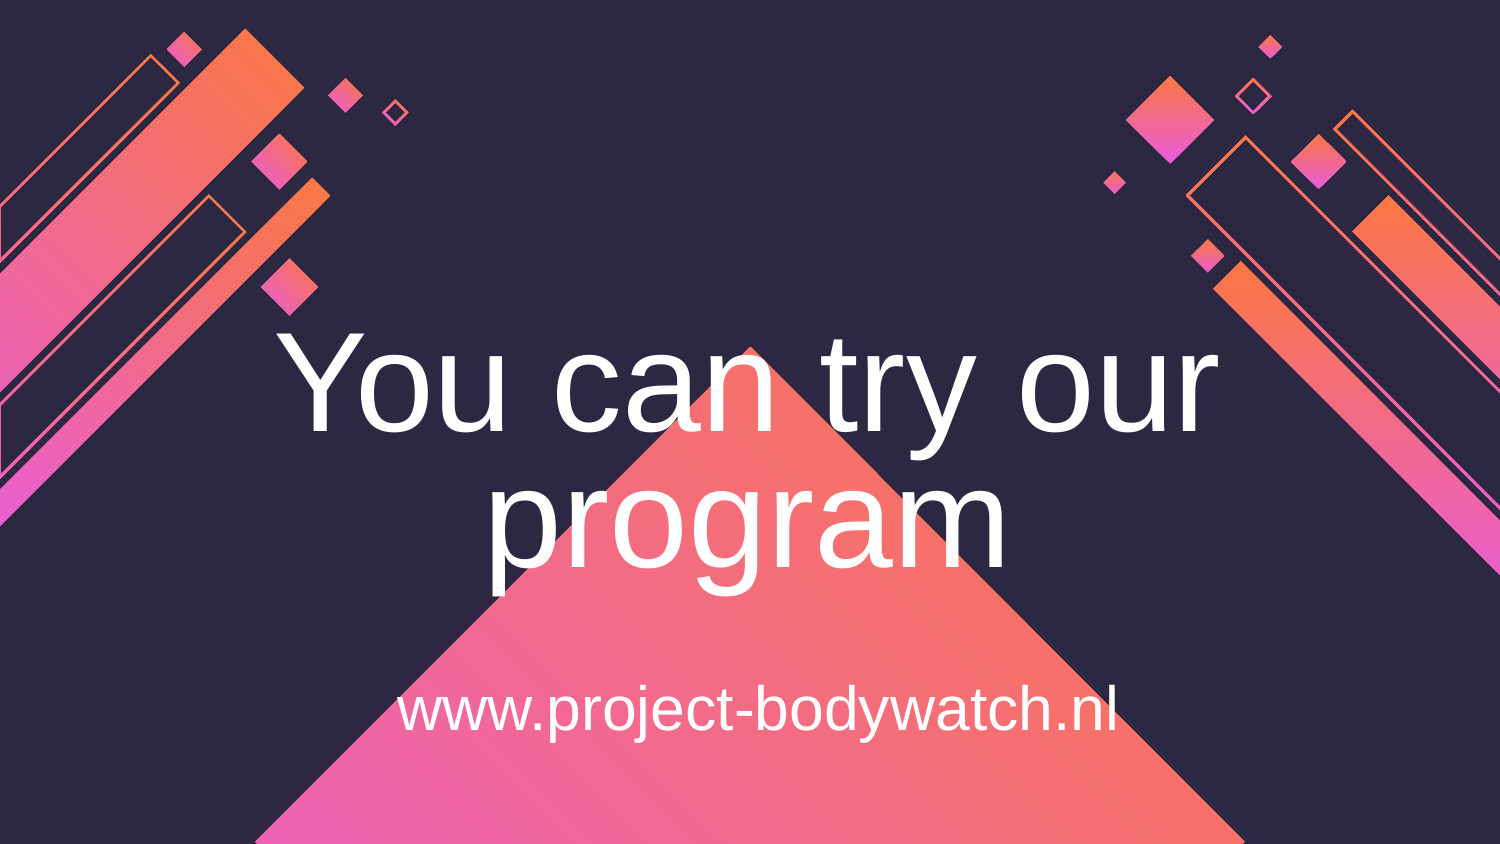

You can try our program
# www.project-bodywatch.nl